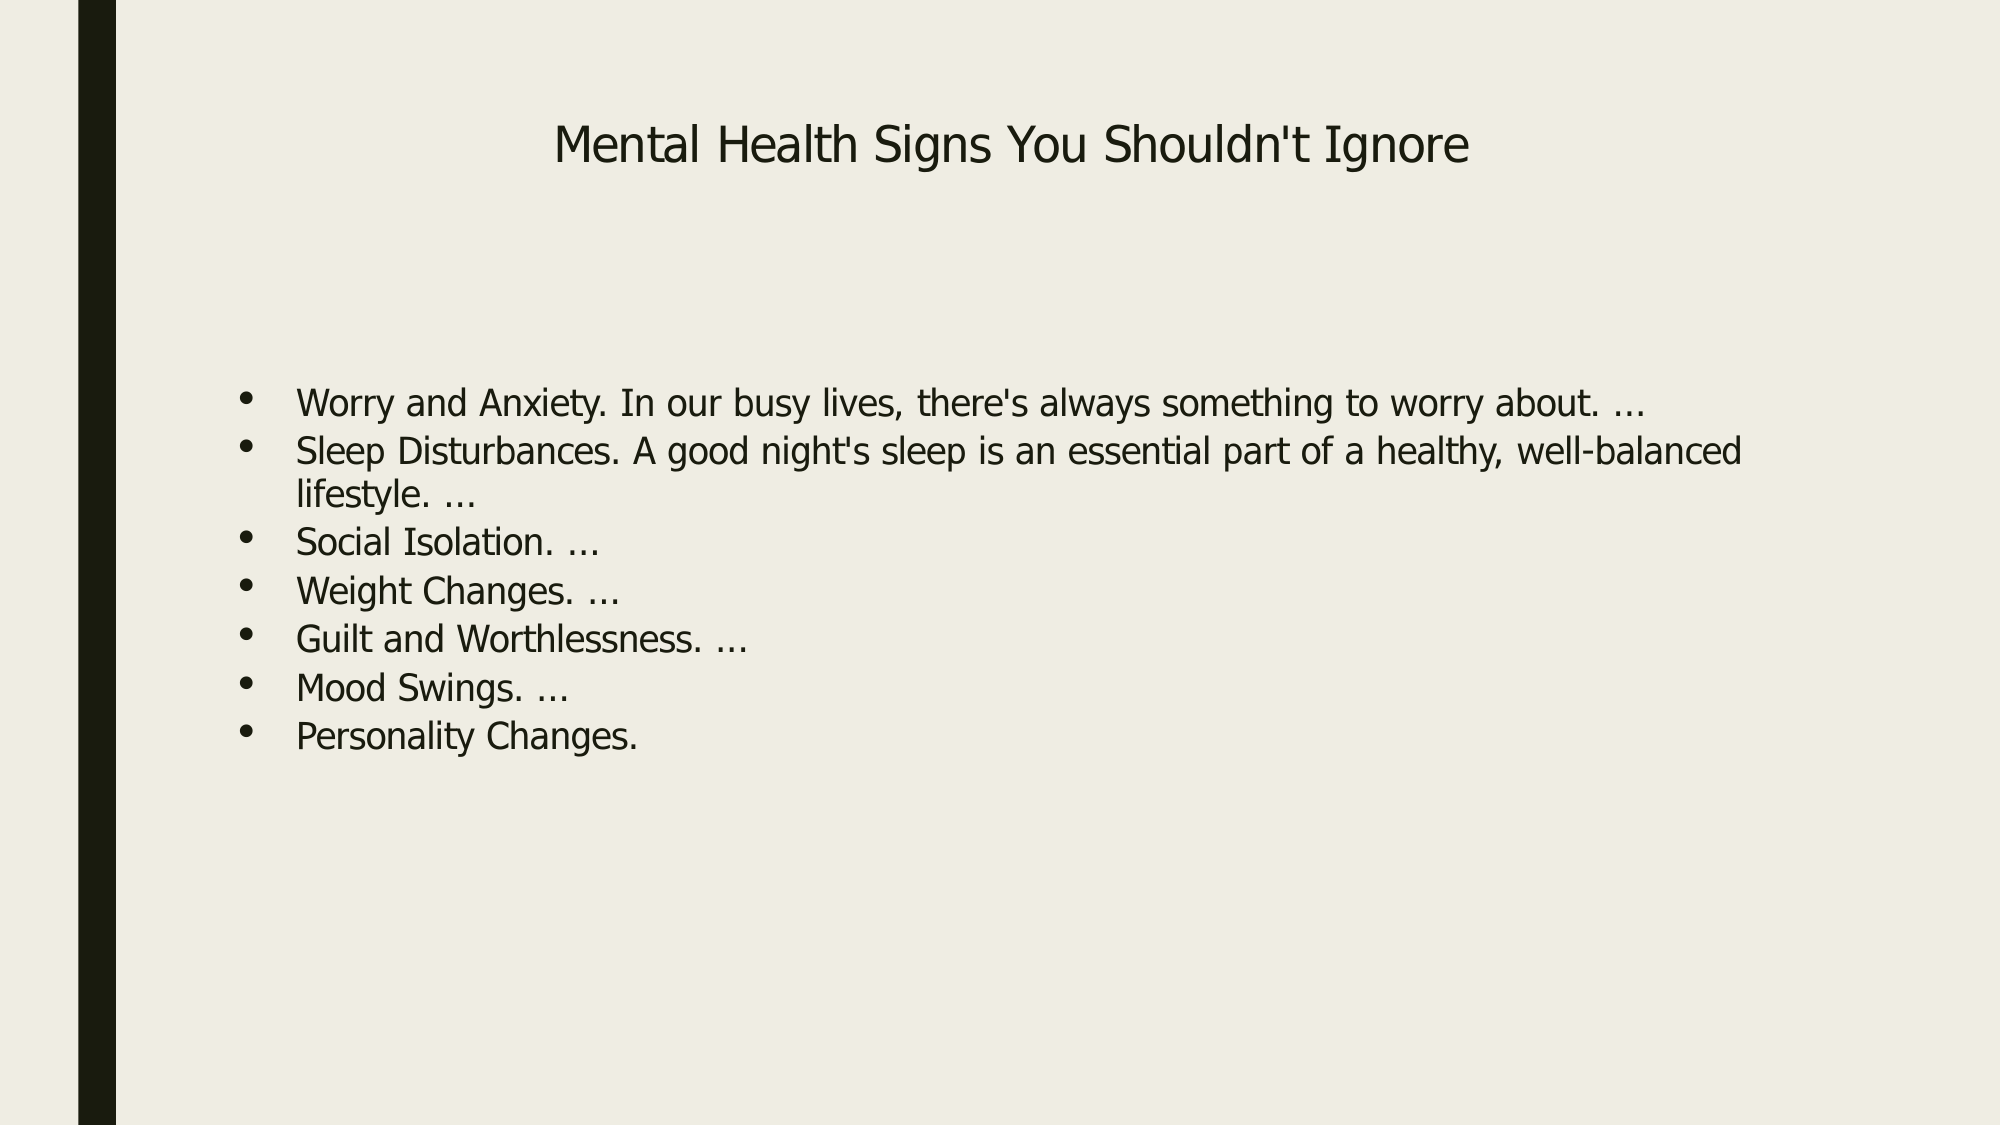

# Mental Health Signs You Shouldn't Ignore
Worry and Anxiety. In our busy lives, there's always something to worry about. ...
Sleep Disturbances. A good night's sleep is an essential part of a healthy, well-balanced lifestyle. ...
Social Isolation. ...
Weight Changes. ...
Guilt and Worthlessness. ...
Mood Swings. ...
Personality Changes.